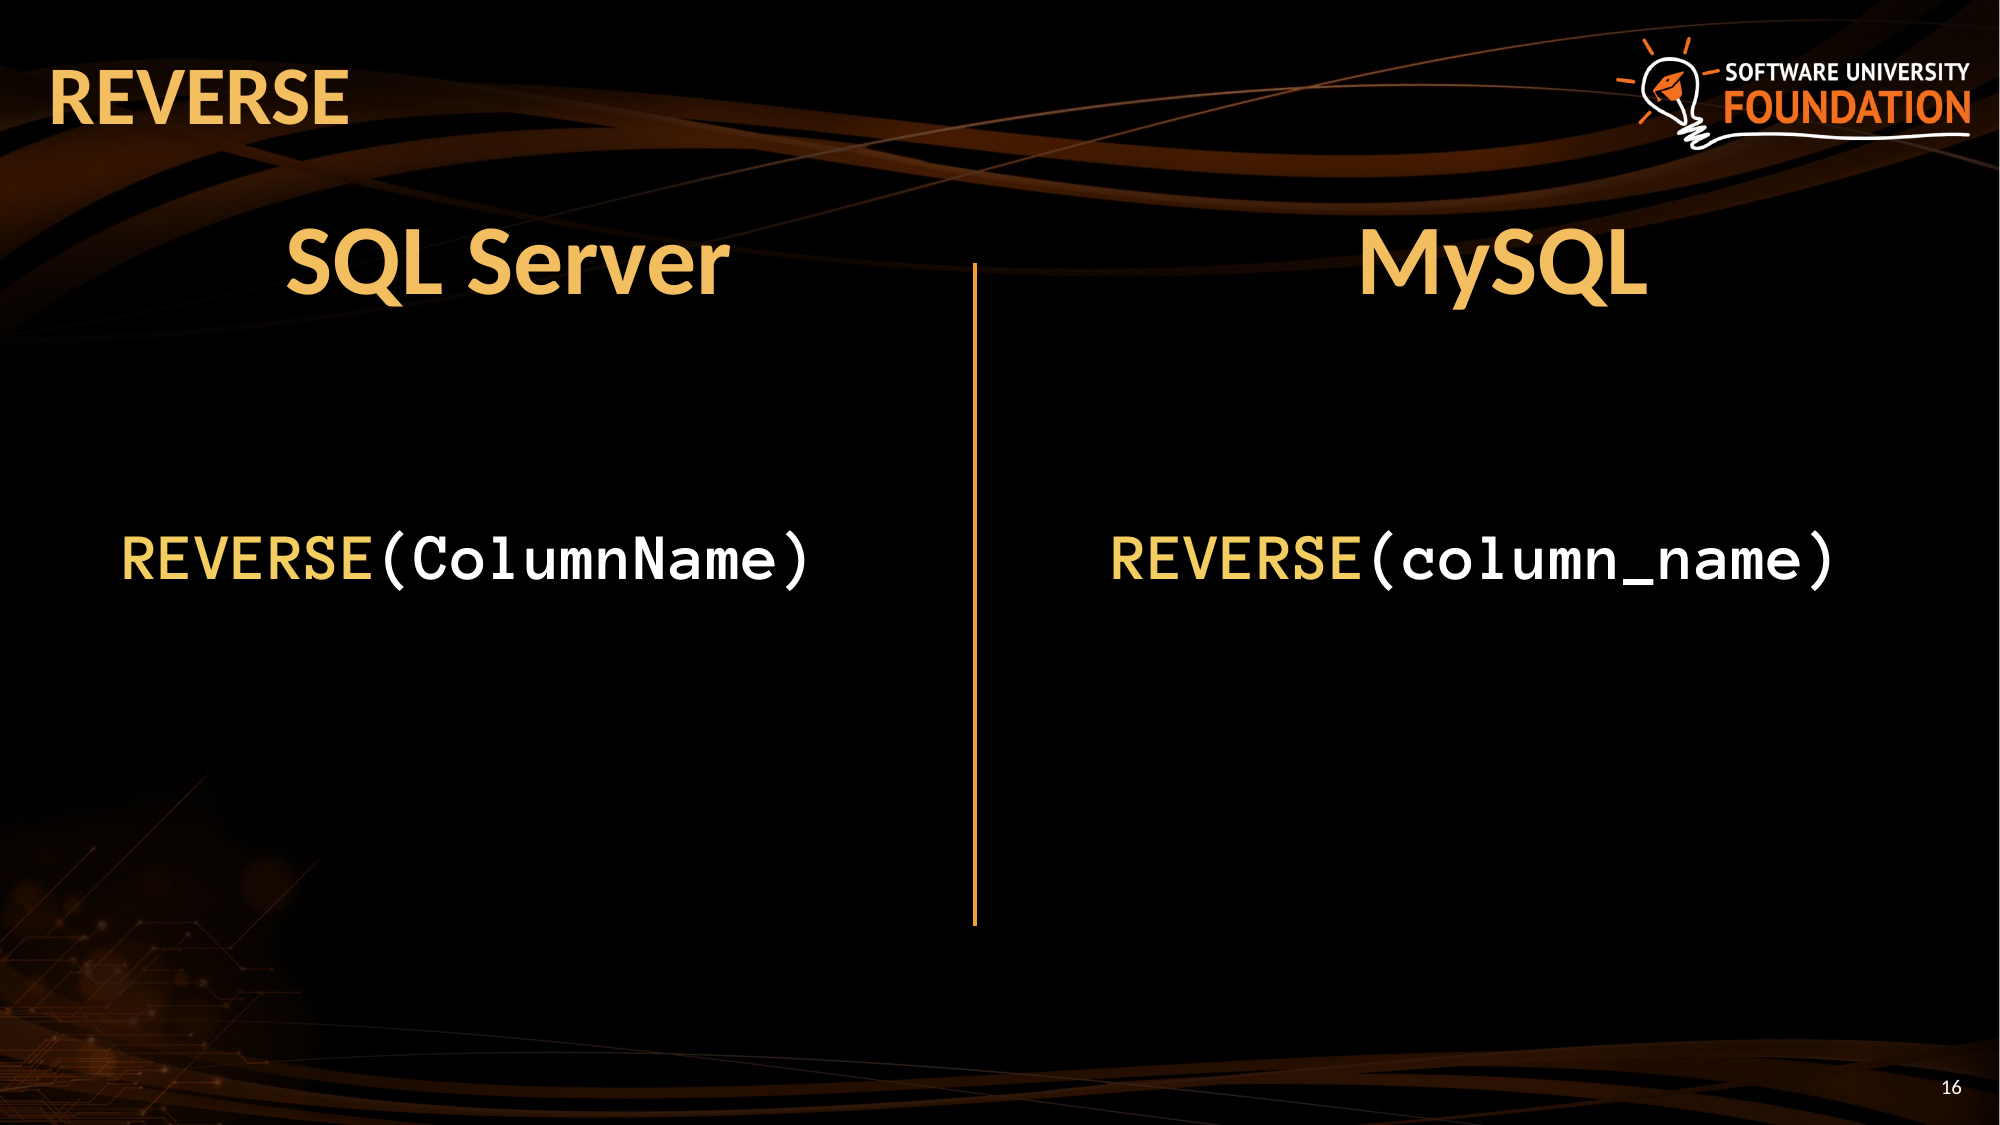

# REVERSE
MySQL

SQL Server

REVERSE(ColumnName)
REVERSE(column_name)
16